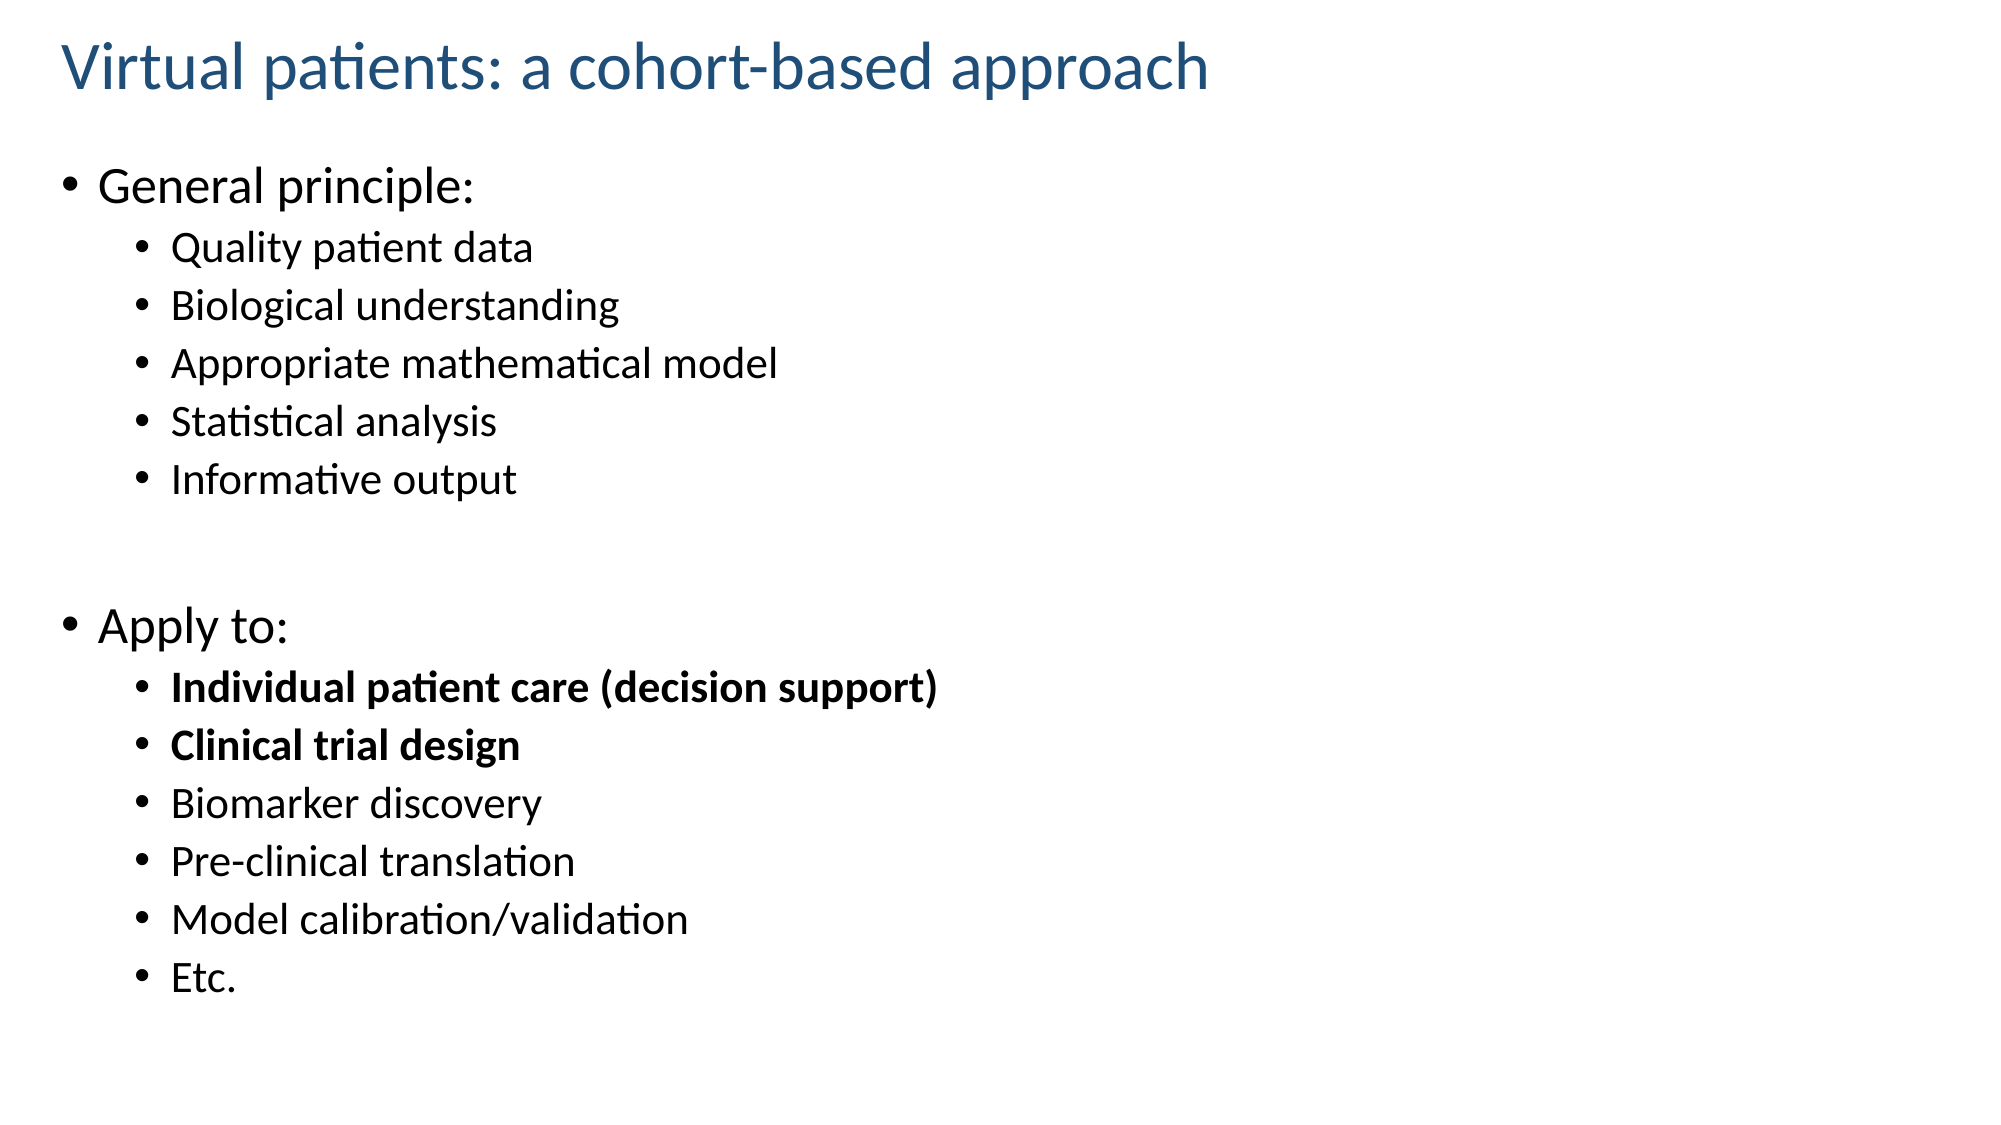

# Virtual patients: a cohort-based approach
General principle:
Quality patient data
Biological understanding
Appropriate mathematical model
Statistical analysis
Informative output

Apply to:
Individual patient care (decision support)
Clinical trial design
Biomarker discovery
Pre-clinical translation
Model calibration/validation
Etc.